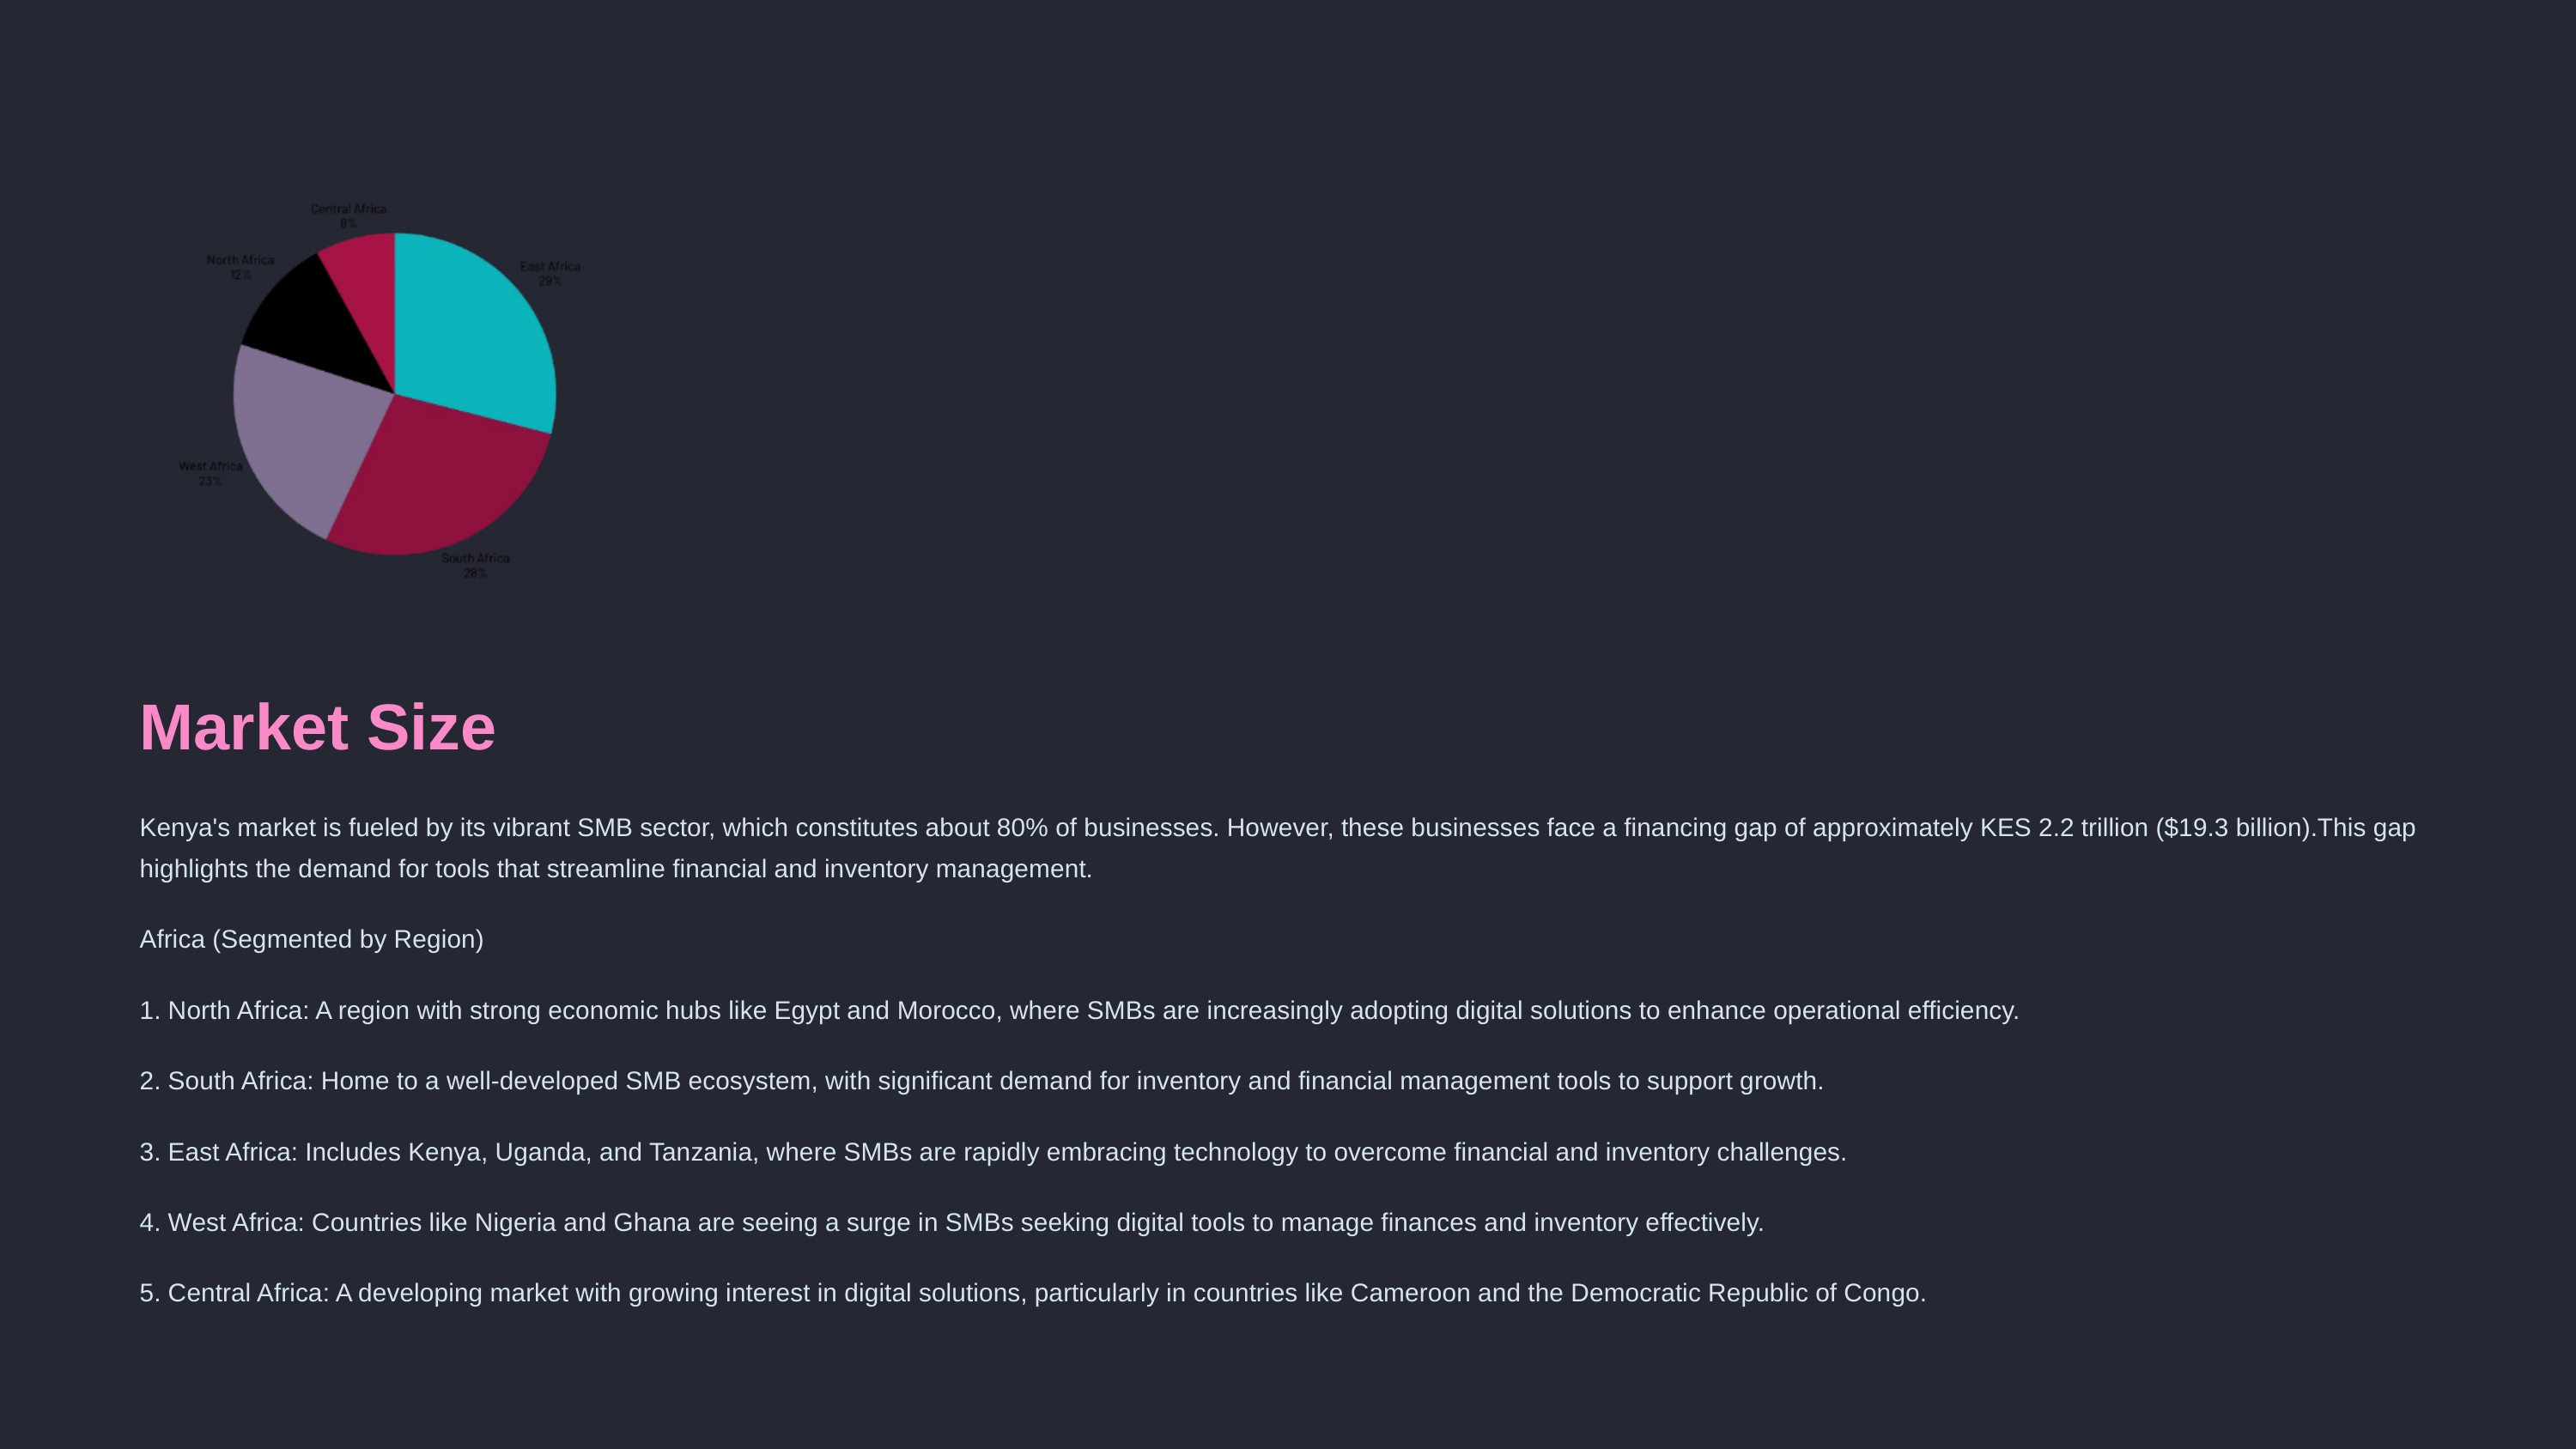

Market Size

Kenya's market is fueled by its vibrant SMB sector, which constitutes about 80% of businesses. However, these businesses face a financing gap of approximately KES 2.2 trillion ($19.3 billion).This gap highlights the demand for tools that streamline financial and inventory management.

Africa (Segmented by Region)

1. North Africa: A region with strong economic hubs like Egypt and Morocco, where SMBs are increasingly adopting digital solutions to enhance operational efficiency.

2. South Africa: Home to a well-developed SMB ecosystem, with significant demand for inventory and financial management tools to support growth.

3. East Africa: Includes Kenya, Uganda, and Tanzania, where SMBs are rapidly embracing technology to overcome financial and inventory challenges.

4. West Africa: Countries like Nigeria and Ghana are seeing a surge in SMBs seeking digital tools to manage finances and inventory effectively.

5. Central Africa: A developing market with growing interest in digital solutions, particularly in countries like Cameroon and the Democratic Republic of Congo.